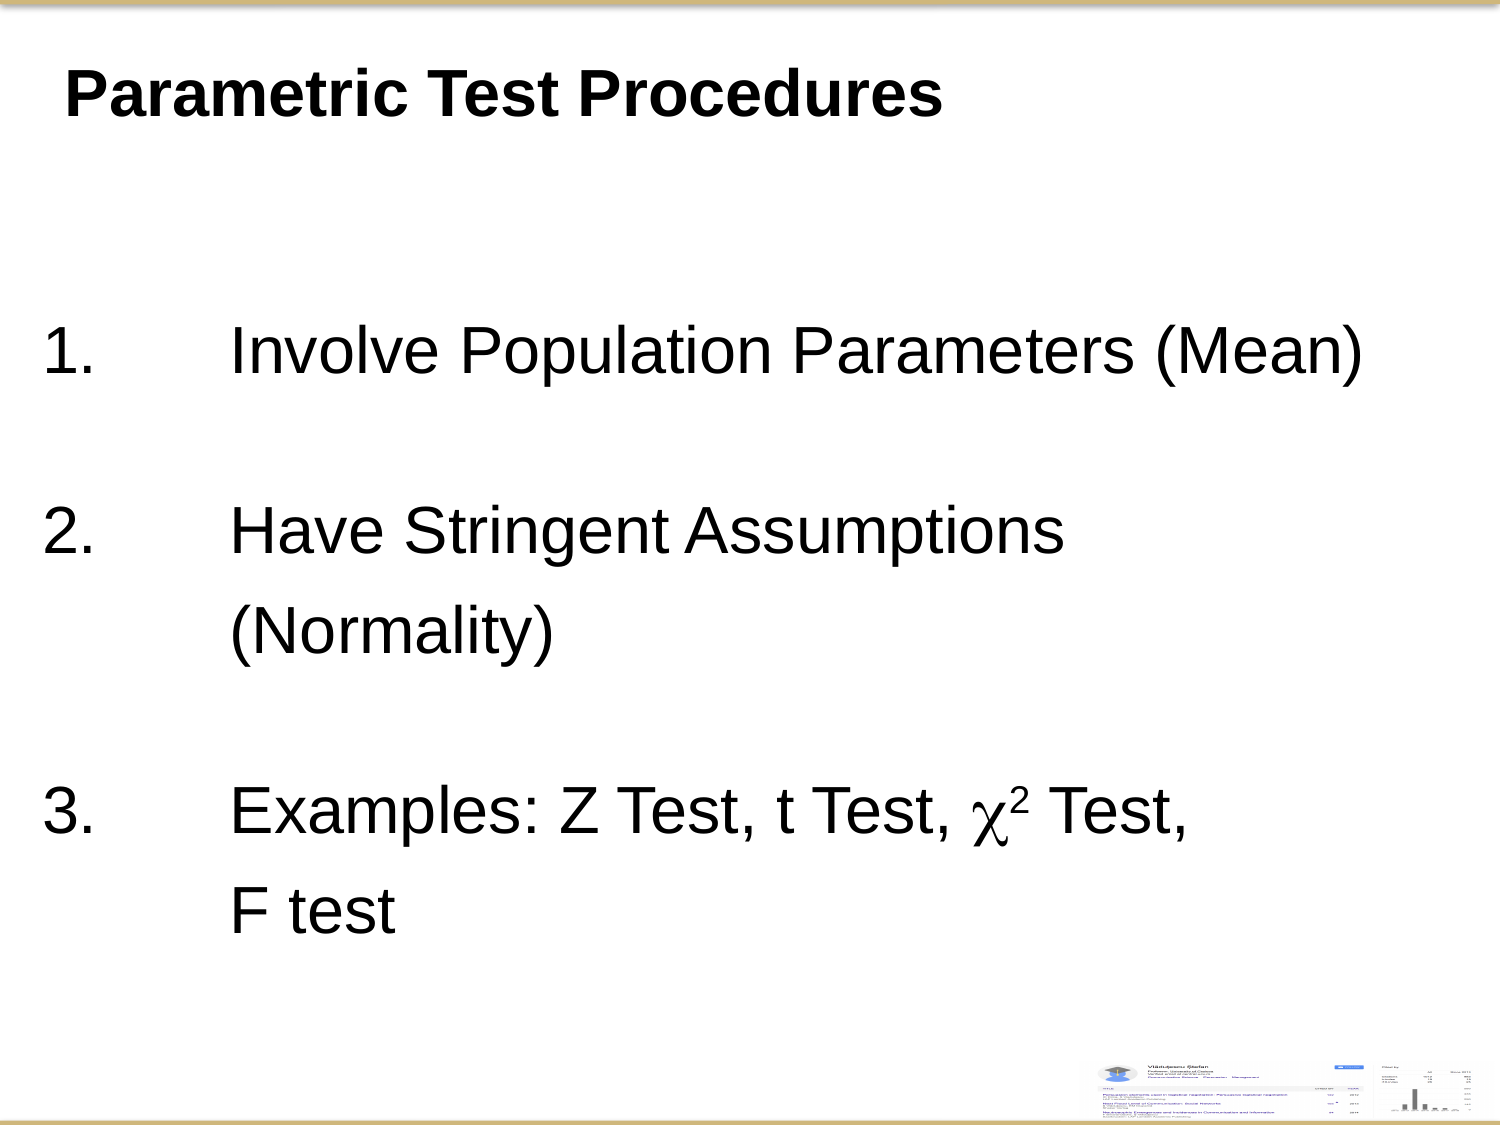

Parametric Test Procedures
1.	Involve Population Parameters (Mean)

2.	Have Stringent Assumptions
		(Normality)

3.	Examples: Z Test, t Test, χ2 Test,
		F test